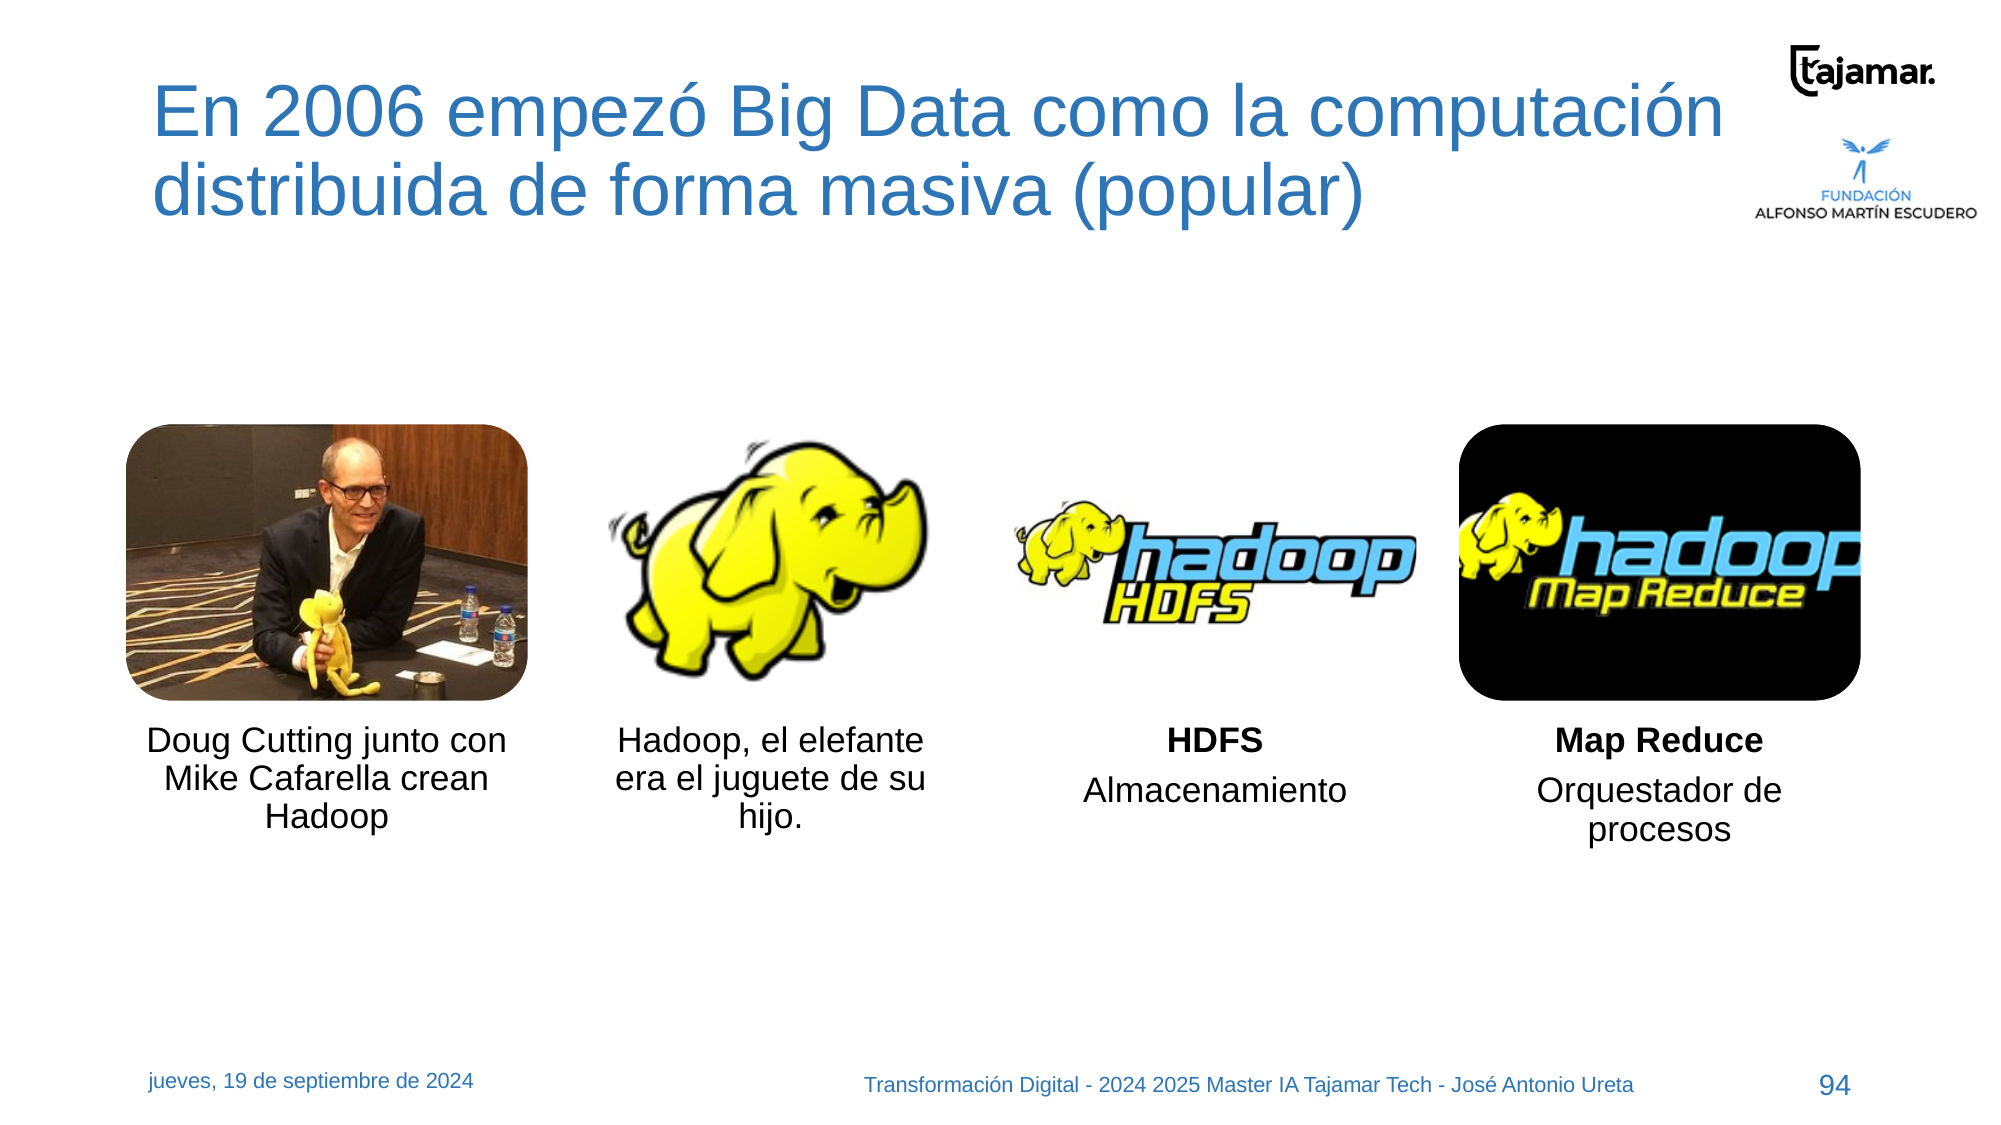

# En 2006 empezó Big Data como la computación distribuida de forma masiva (popular)
Doug Cutting junto con Mike Cafarella crean Hadoop
Hadoop, el elefante era el juguete de su hijo.
HDFS
Almacenamiento
Map Reduce
Orquestador de procesos
jueves, 19 de septiembre de 2024
Transformación Digital - 2024 2025 Master IA Tajamar Tech - José Antonio Ureta
94